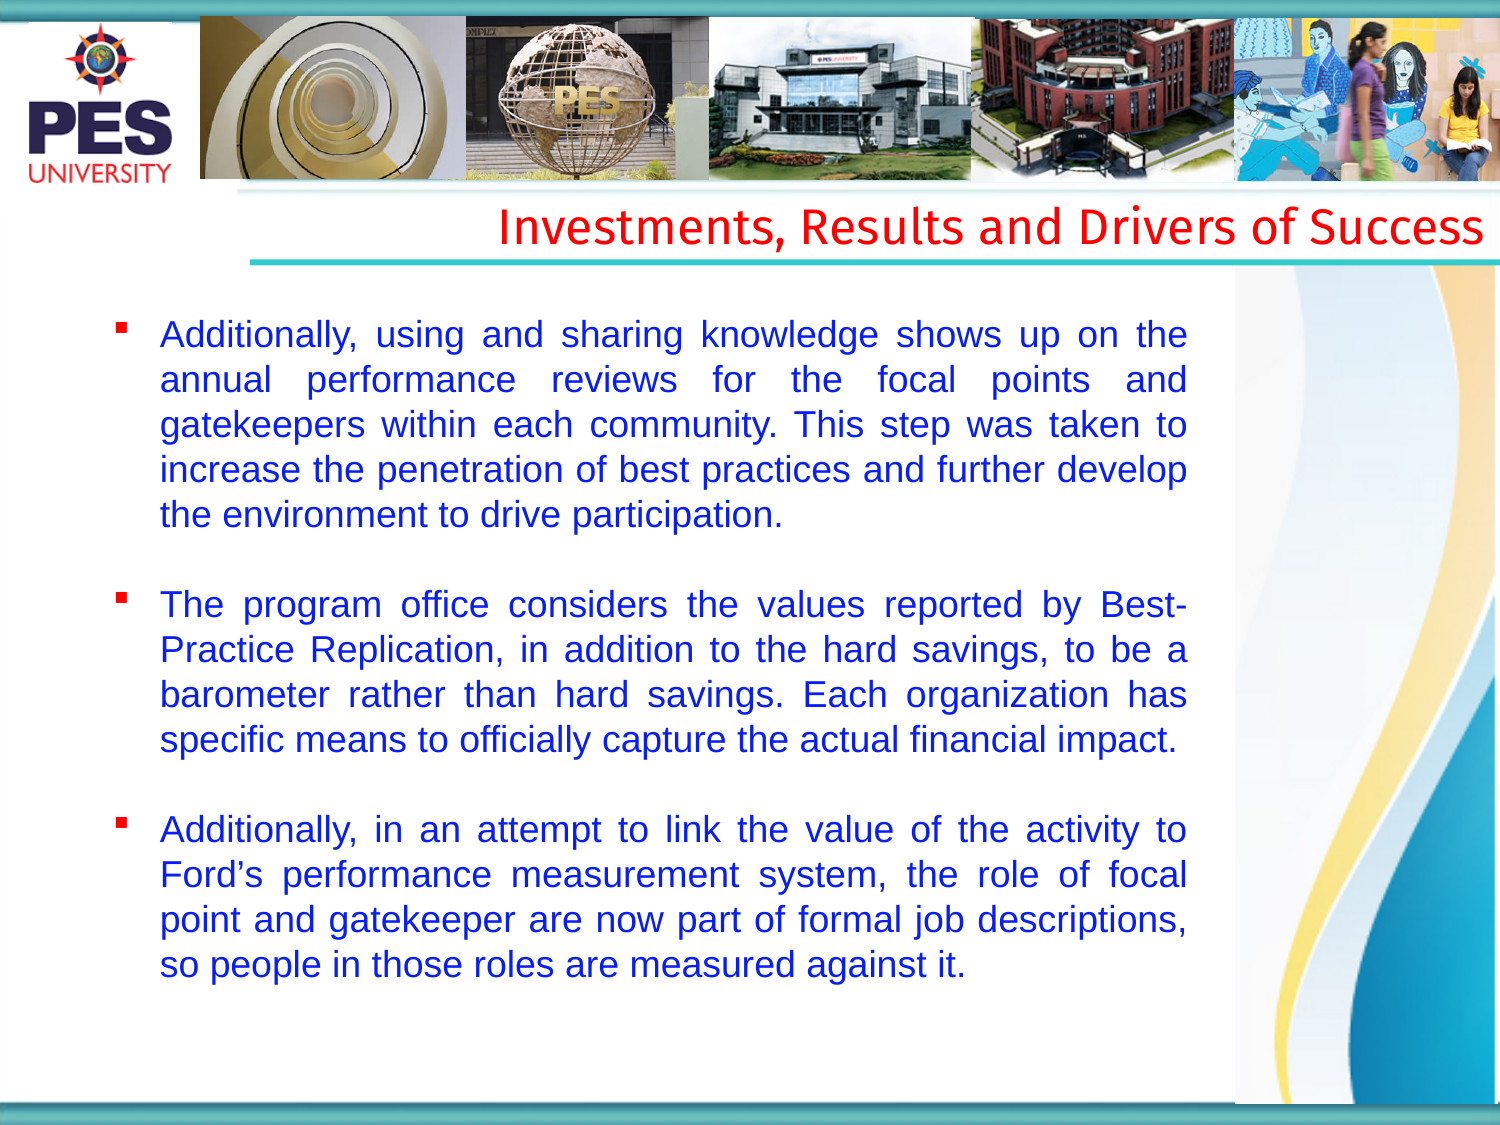

Investments, Results and Drivers of Success

Additionally, using and sharing knowledge shows up on the annual performance reviews for the focal points and gatekeepers within each community. This step was taken to increase the penetration of best practices and further develop the environment to drive participation.

The program office considers the values reported by Best-Practice Replication, in addition to the hard savings, to be a barometer rather than hard savings. Each organization has specific means to officially capture the actual financial impact.

Additionally, in an attempt to link the value of the activity to Ford’s performance measurement system, the role of focal point and gatekeeper are now part of formal job descriptions, so people in those roles are measured against it.